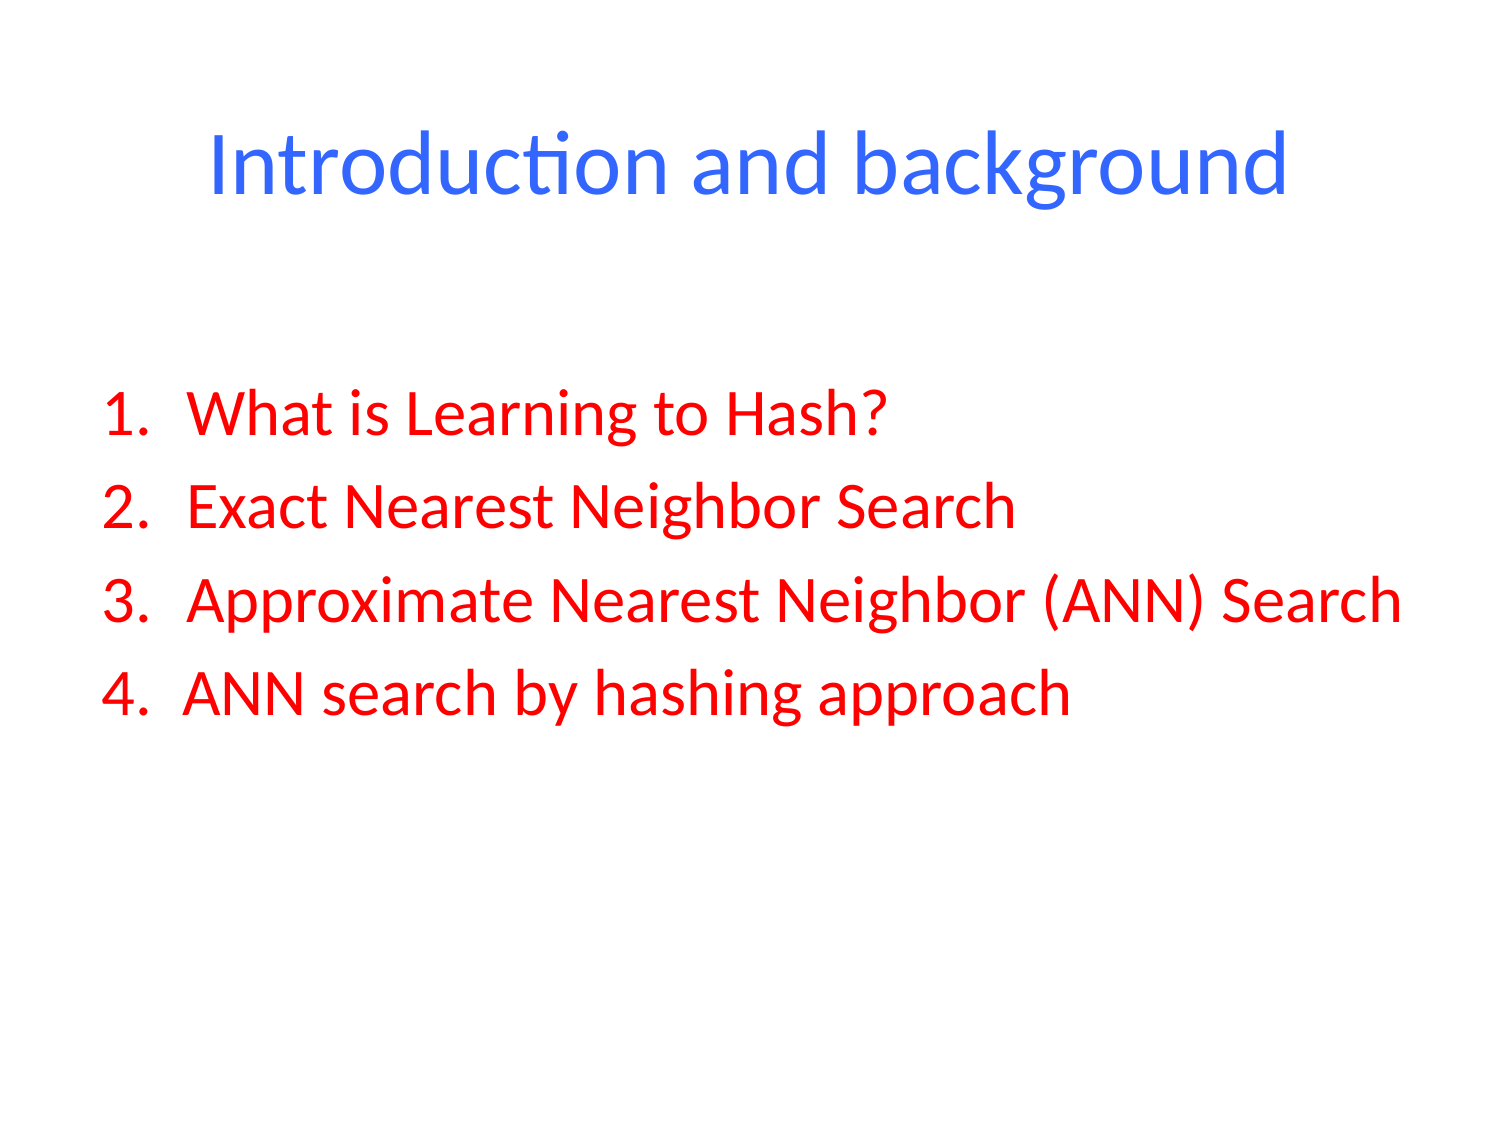

# Introduction and background
What is Learning to Hash?
Exact Nearest Neighbor Search
Approximate Nearest Neighbor (ANN) Search
4.  ANN search by hashing approach